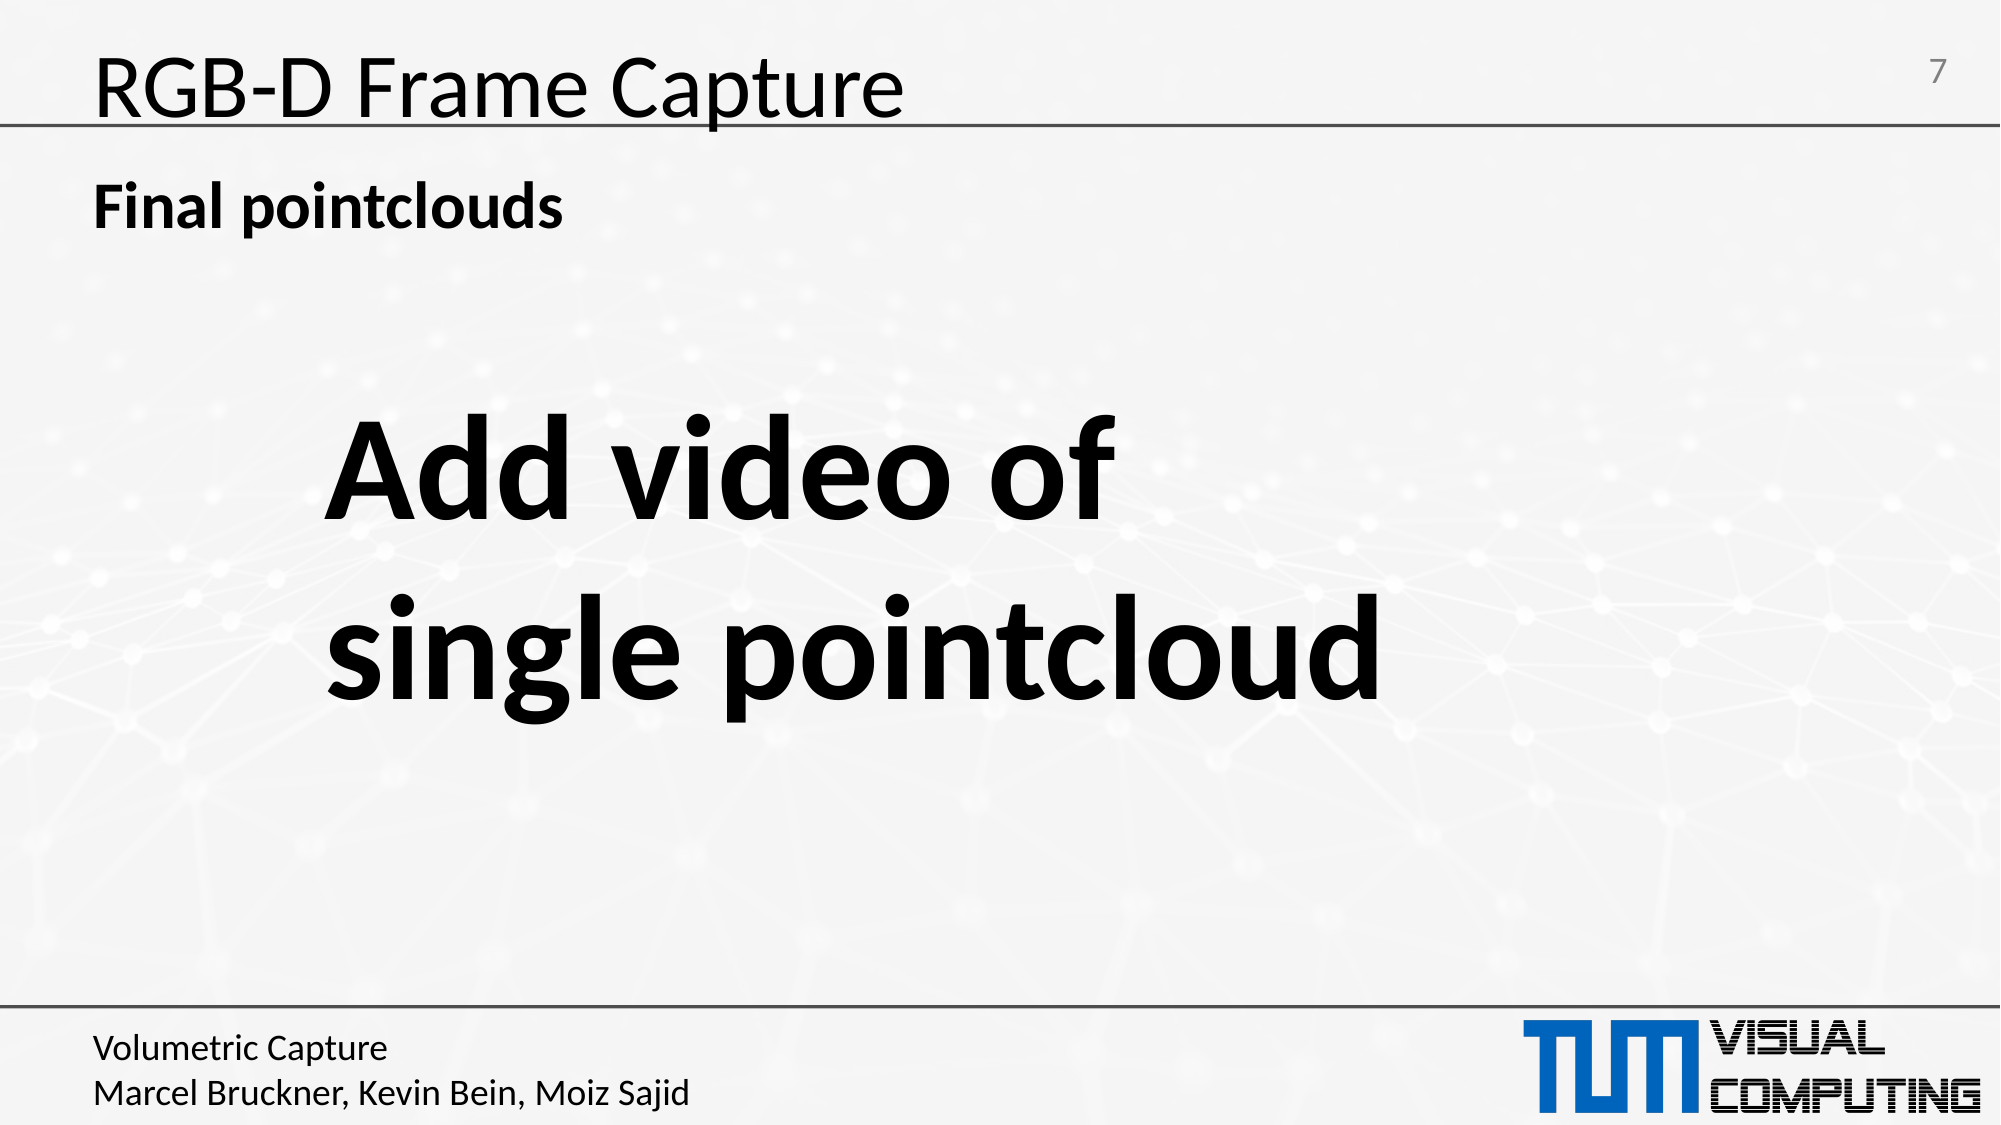

# RGB-D Frame Capture
Final pointclouds
Add video of single pointcloud